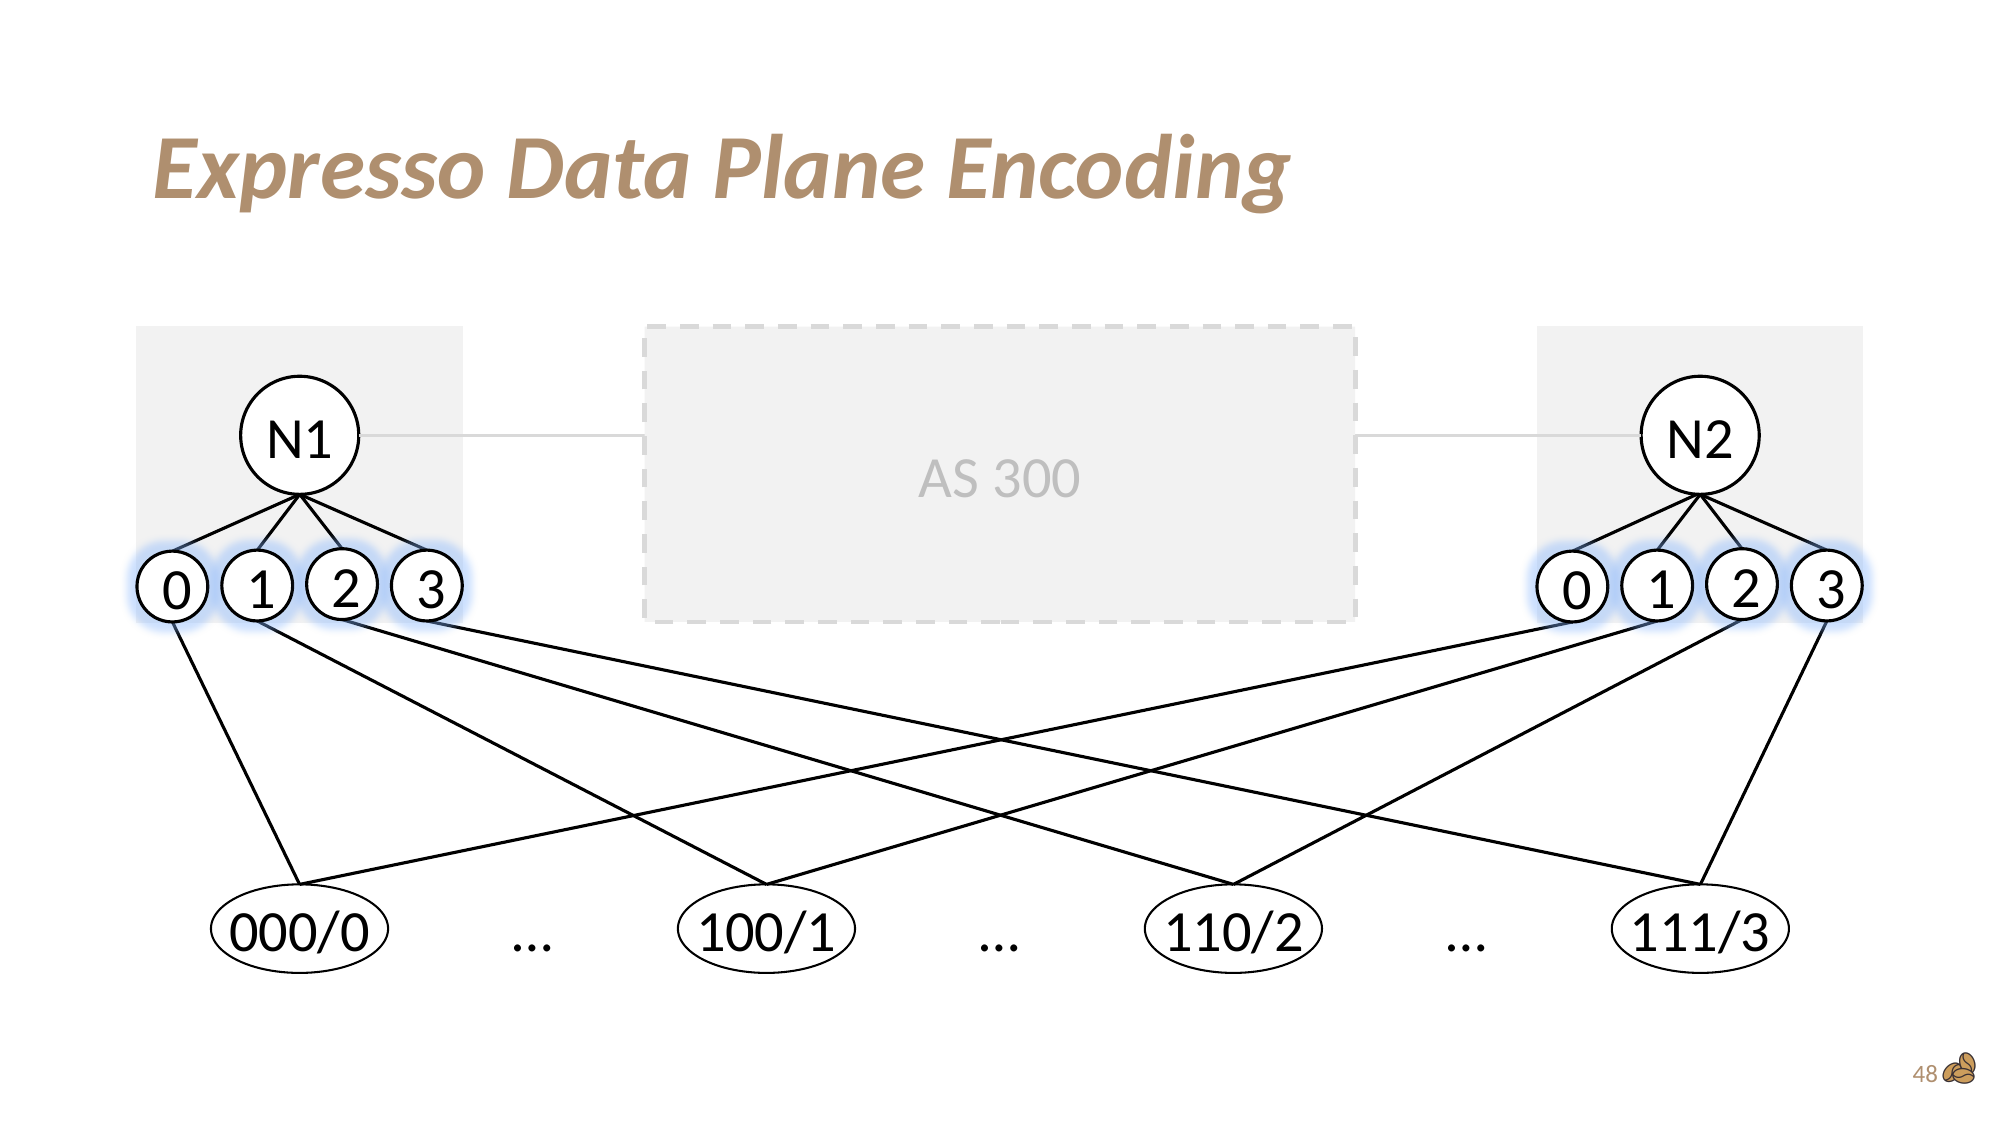

# Expresso Data Plane Encoding
AS 300

PR1

PR2

N1
N2
2
2
1
3
1
3
0
0

000/0

100/1

110/2

111/3
…
…
…
48